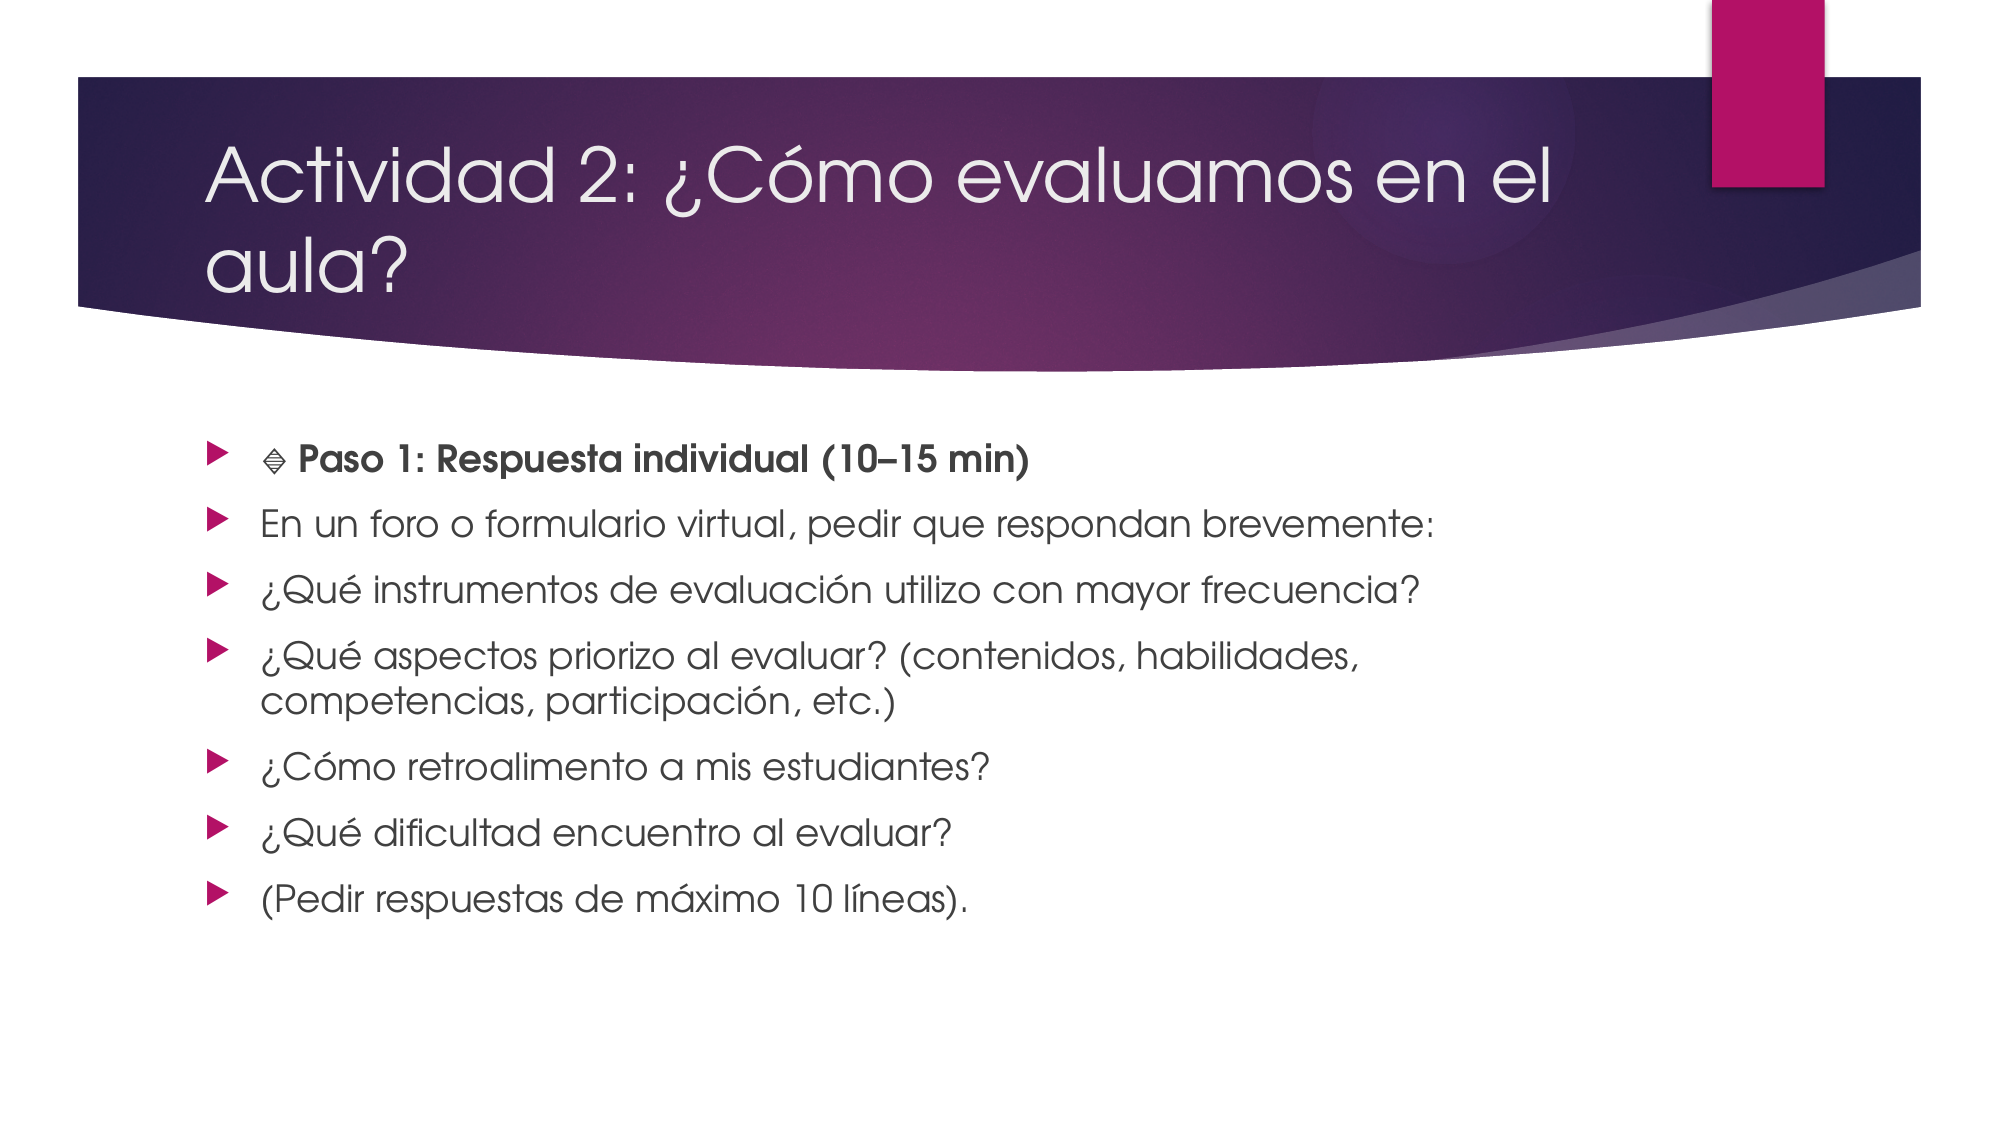

# Actividad 2: ¿Cómo evaluamos en el aula?
🔹 Paso 1: Respuesta individual (10–15 min)
En un foro o formulario virtual, pedir que respondan brevemente:
¿Qué instrumentos de evaluación utilizo con mayor frecuencia?
¿Qué aspectos priorizo al evaluar? (contenidos, habilidades, competencias, participación, etc.)
¿Cómo retroalimento a mis estudiantes?
¿Qué dificultad encuentro al evaluar?
(Pedir respuestas de máximo 10 líneas).